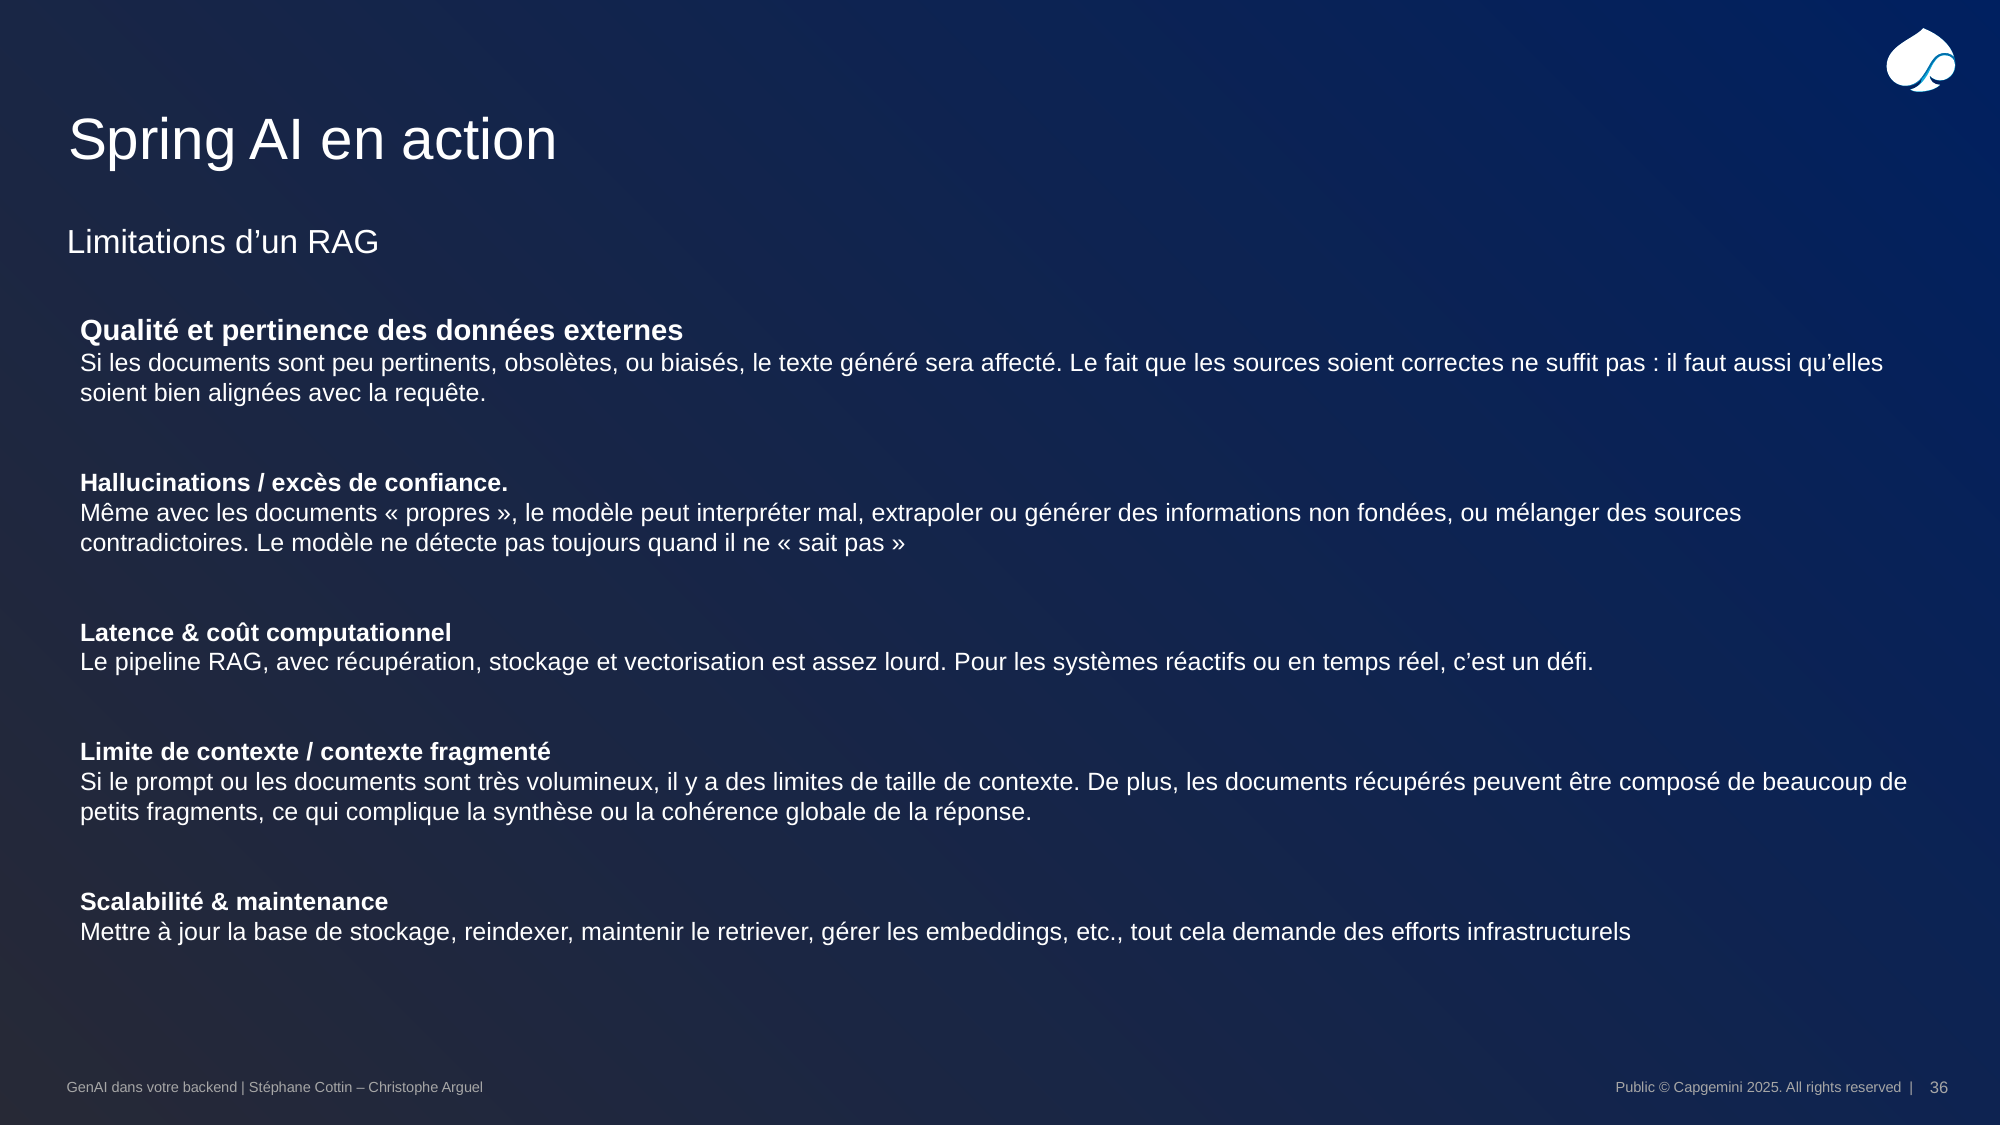

# Spring AI en action
Limitations d’un RAG
Qualité et pertinence des données externes
Si les documents sont peu pertinents, obsolètes, ou biaisés, le texte généré sera affecté. Le fait que les sources soient correctes ne suffit pas : il faut aussi qu’elles soient bien alignées avec la requête.

Hallucinations / excès de confiance.
Même avec les documents « propres », le modèle peut interpréter mal, extrapoler ou générer des informations non fondées, ou mélanger des sources contradictoires. Le modèle ne détecte pas toujours quand il ne « sait pas »

Latence & coût computationnel
Le pipeline RAG, avec récupération, stockage et vectorisation est assez lourd. Pour les systèmes réactifs ou en temps réel, c’est un défi.

Limite de contexte / contexte fragmenté
Si le prompt ou les documents sont très volumineux, il y a des limites de taille de contexte. De plus, les documents récupérés peuvent être composé de beaucoup de petits fragments, ce qui complique la synthèse ou la cohérence globale de la réponse.

Scalabilité & maintenance
Mettre à jour la base de stockage, reindexer, maintenir le retriever, gérer les embeddings, etc., tout cela demande des efforts infrastructurels